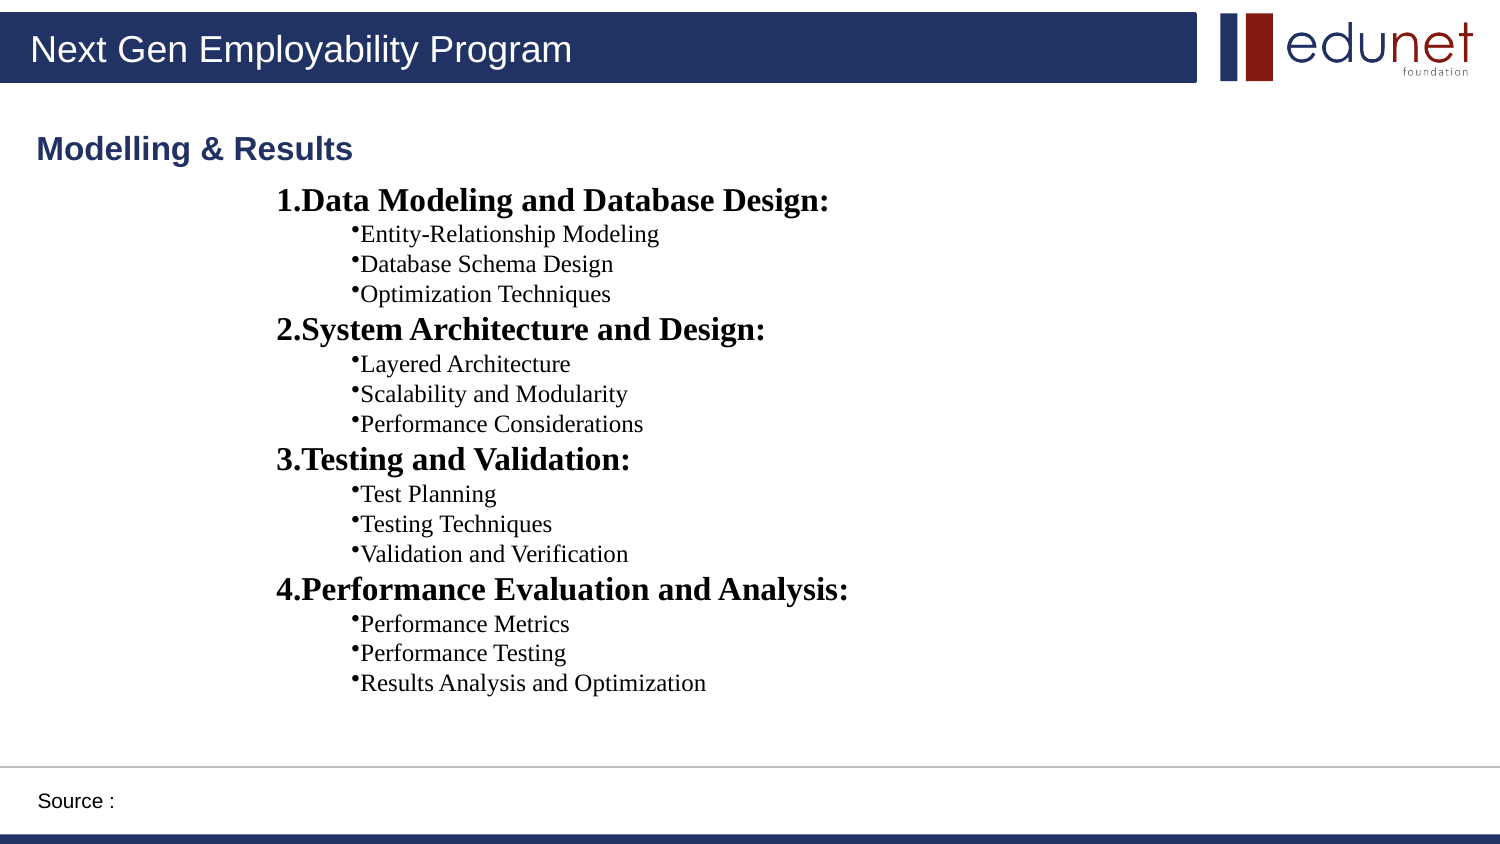

Modelling & Results

Data Modeling and Database Design:
Entity-Relationship Modeling
Database Schema Design
Optimization Techniques
System Architecture and Design:
Layered Architecture
Scalability and Modularity
Performance Considerations
Testing and Validation:
Test Planning
Testing Techniques
Validation and Verification
Performance Evaluation and Analysis:
Performance Metrics
Performance Testing
Results Analysis and Optimization

Source :